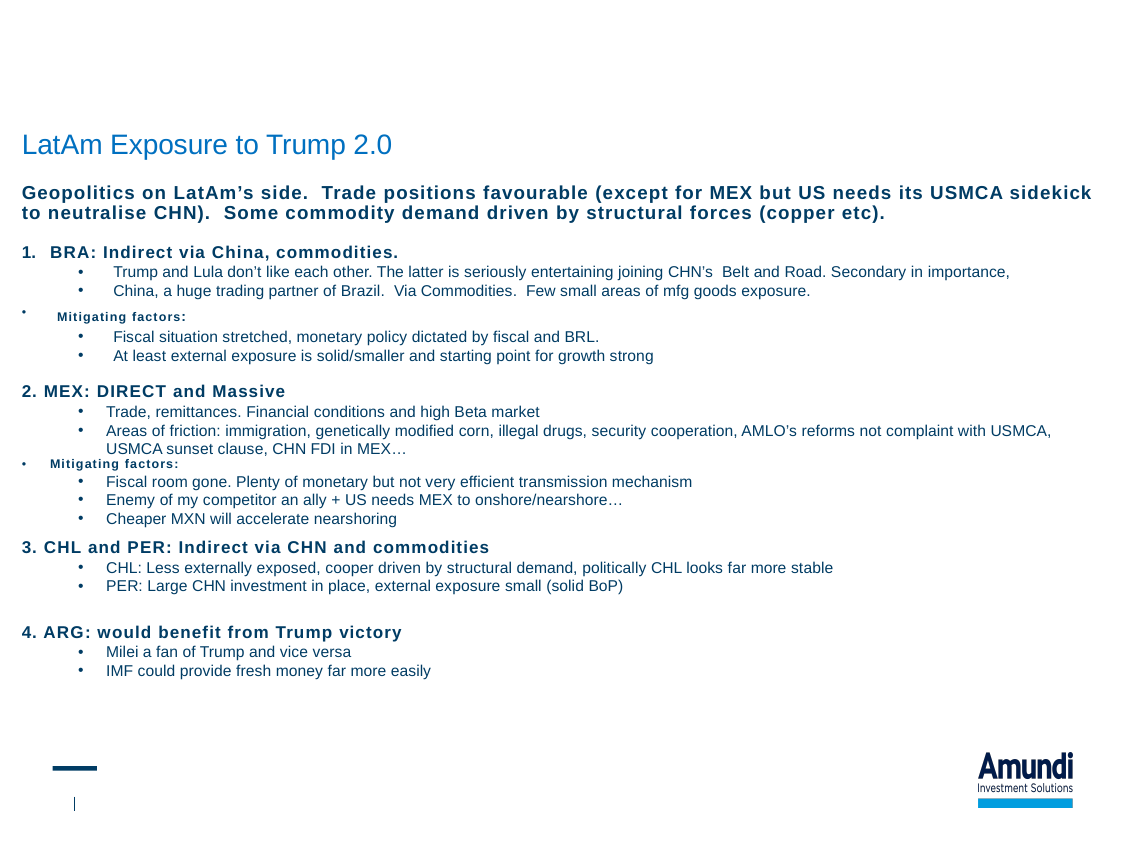

LatAm Exposure to Trump 2.0
Geopolitics on LatAm’s side.  Trade positions favourable (except for MEX but US needs its USMCA sidekick to neutralise CHN).  Some commodity demand driven by structural forces (copper etc).

BRA: Indirect via China, commodities.
Trump and Lula don’t like each other. The latter is seriously entertaining joining CHN’s  Belt and Road. Secondary in importance,
China, a huge trading partner of Brazil.  Via Commodities.  Few small areas of mfg goods exposure.
Mitigating factors:
Fiscal situation stretched, monetary policy dictated by fiscal and BRL.
At least external exposure is solid/smaller and starting point for growth strong

2. MEX: DIRECT and Massive
Trade, remittances. Financial conditions and high Beta market
Areas of friction: immigration, genetically modified corn, illegal drugs, security cooperation, AMLO’s reforms not complaint with USMCA, USMCA sunset clause, CHN FDI in MEX…
Mitigating factors:
Fiscal room gone. Plenty of monetary but not very efficient transmission mechanism
Enemy of my competitor an ally + US needs MEX to onshore/nearshore…
Cheaper MXN will accelerate nearshoring

3. CHL and PER: Indirect via CHN and commodities
CHL: Less externally exposed, cooper driven by structural demand, politically CHL looks far more stable
PER: Large CHN investment in place, external exposure small (solid BoP)

4. ARG: would benefit from Trump victory
Milei a fan of Trump and vice versa
IMF could provide fresh money far more easily